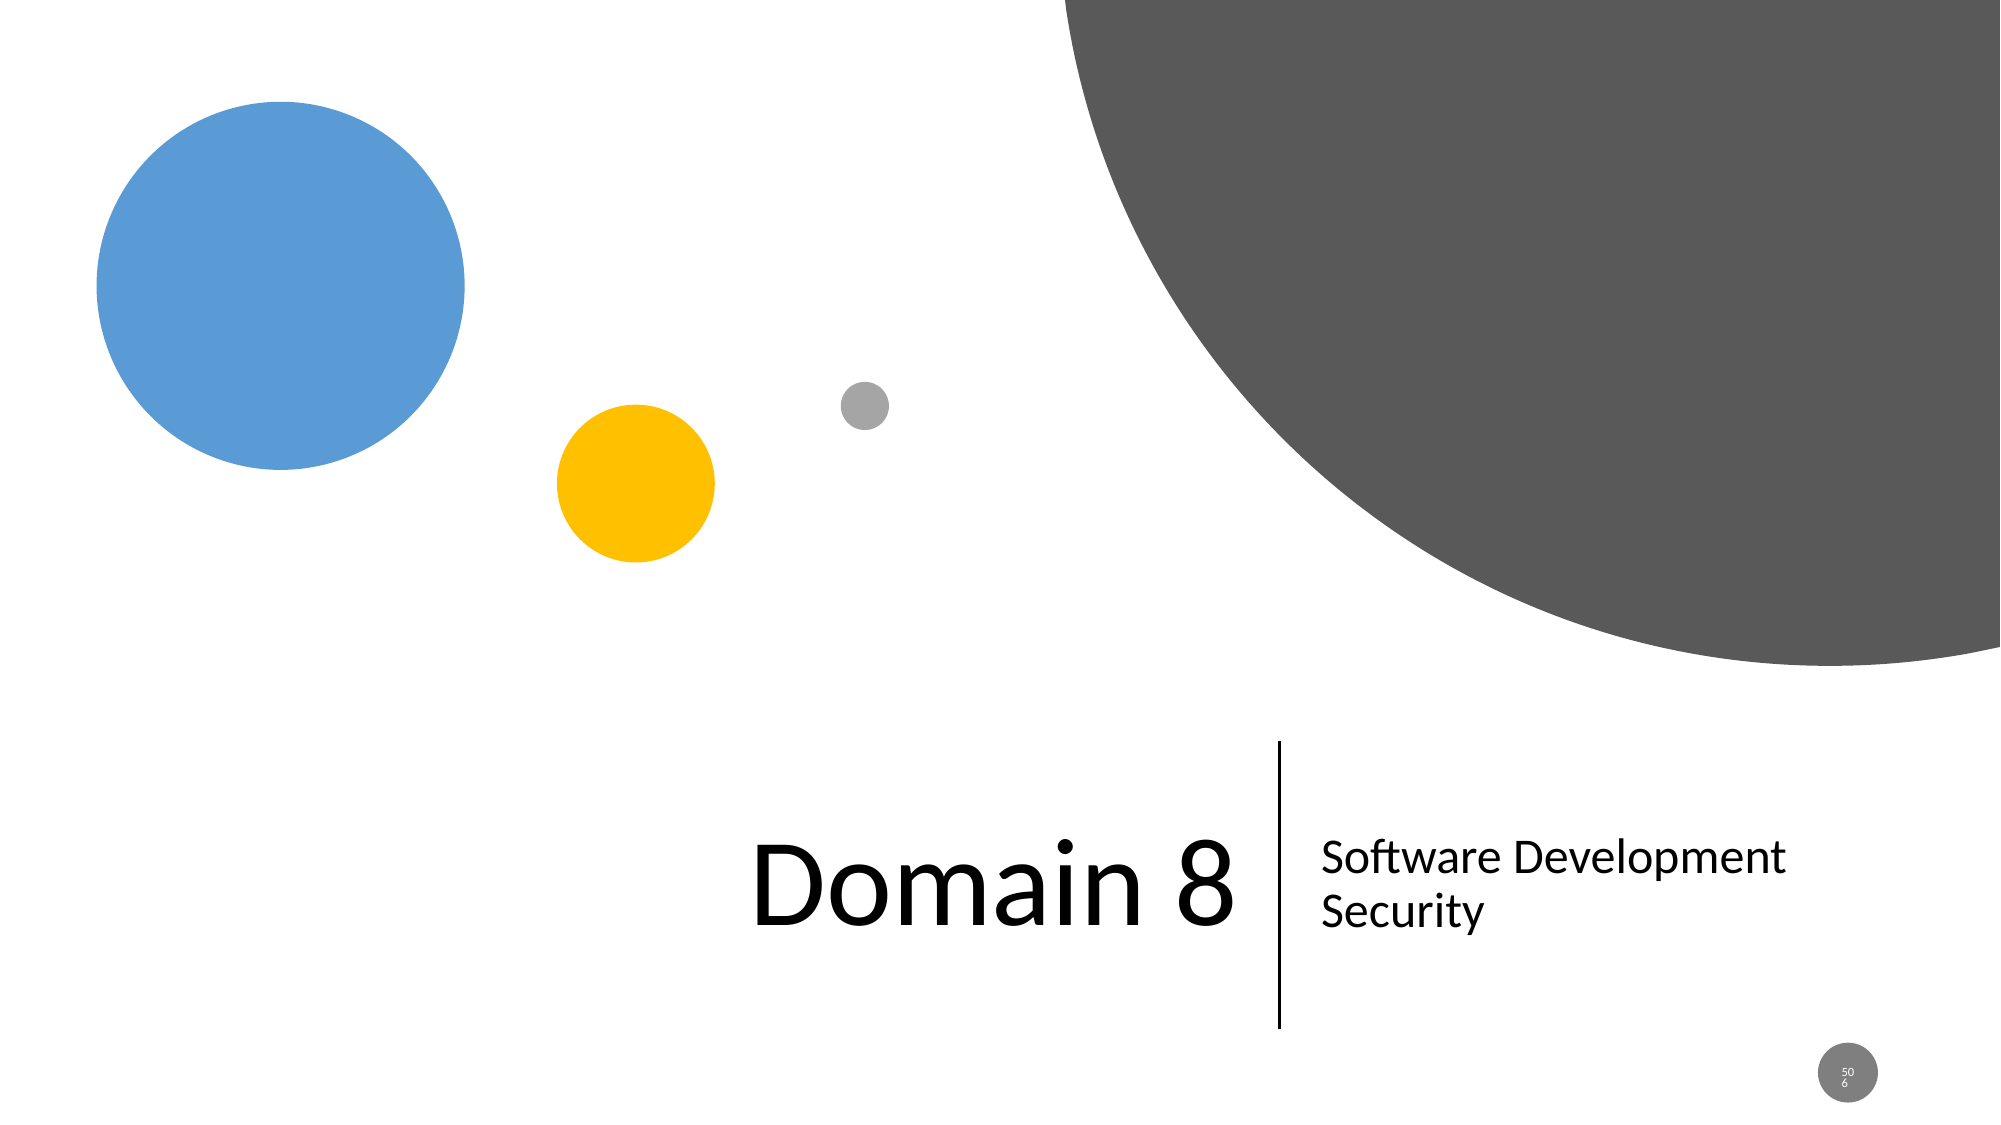

# Domain 8
Software Development Security
506